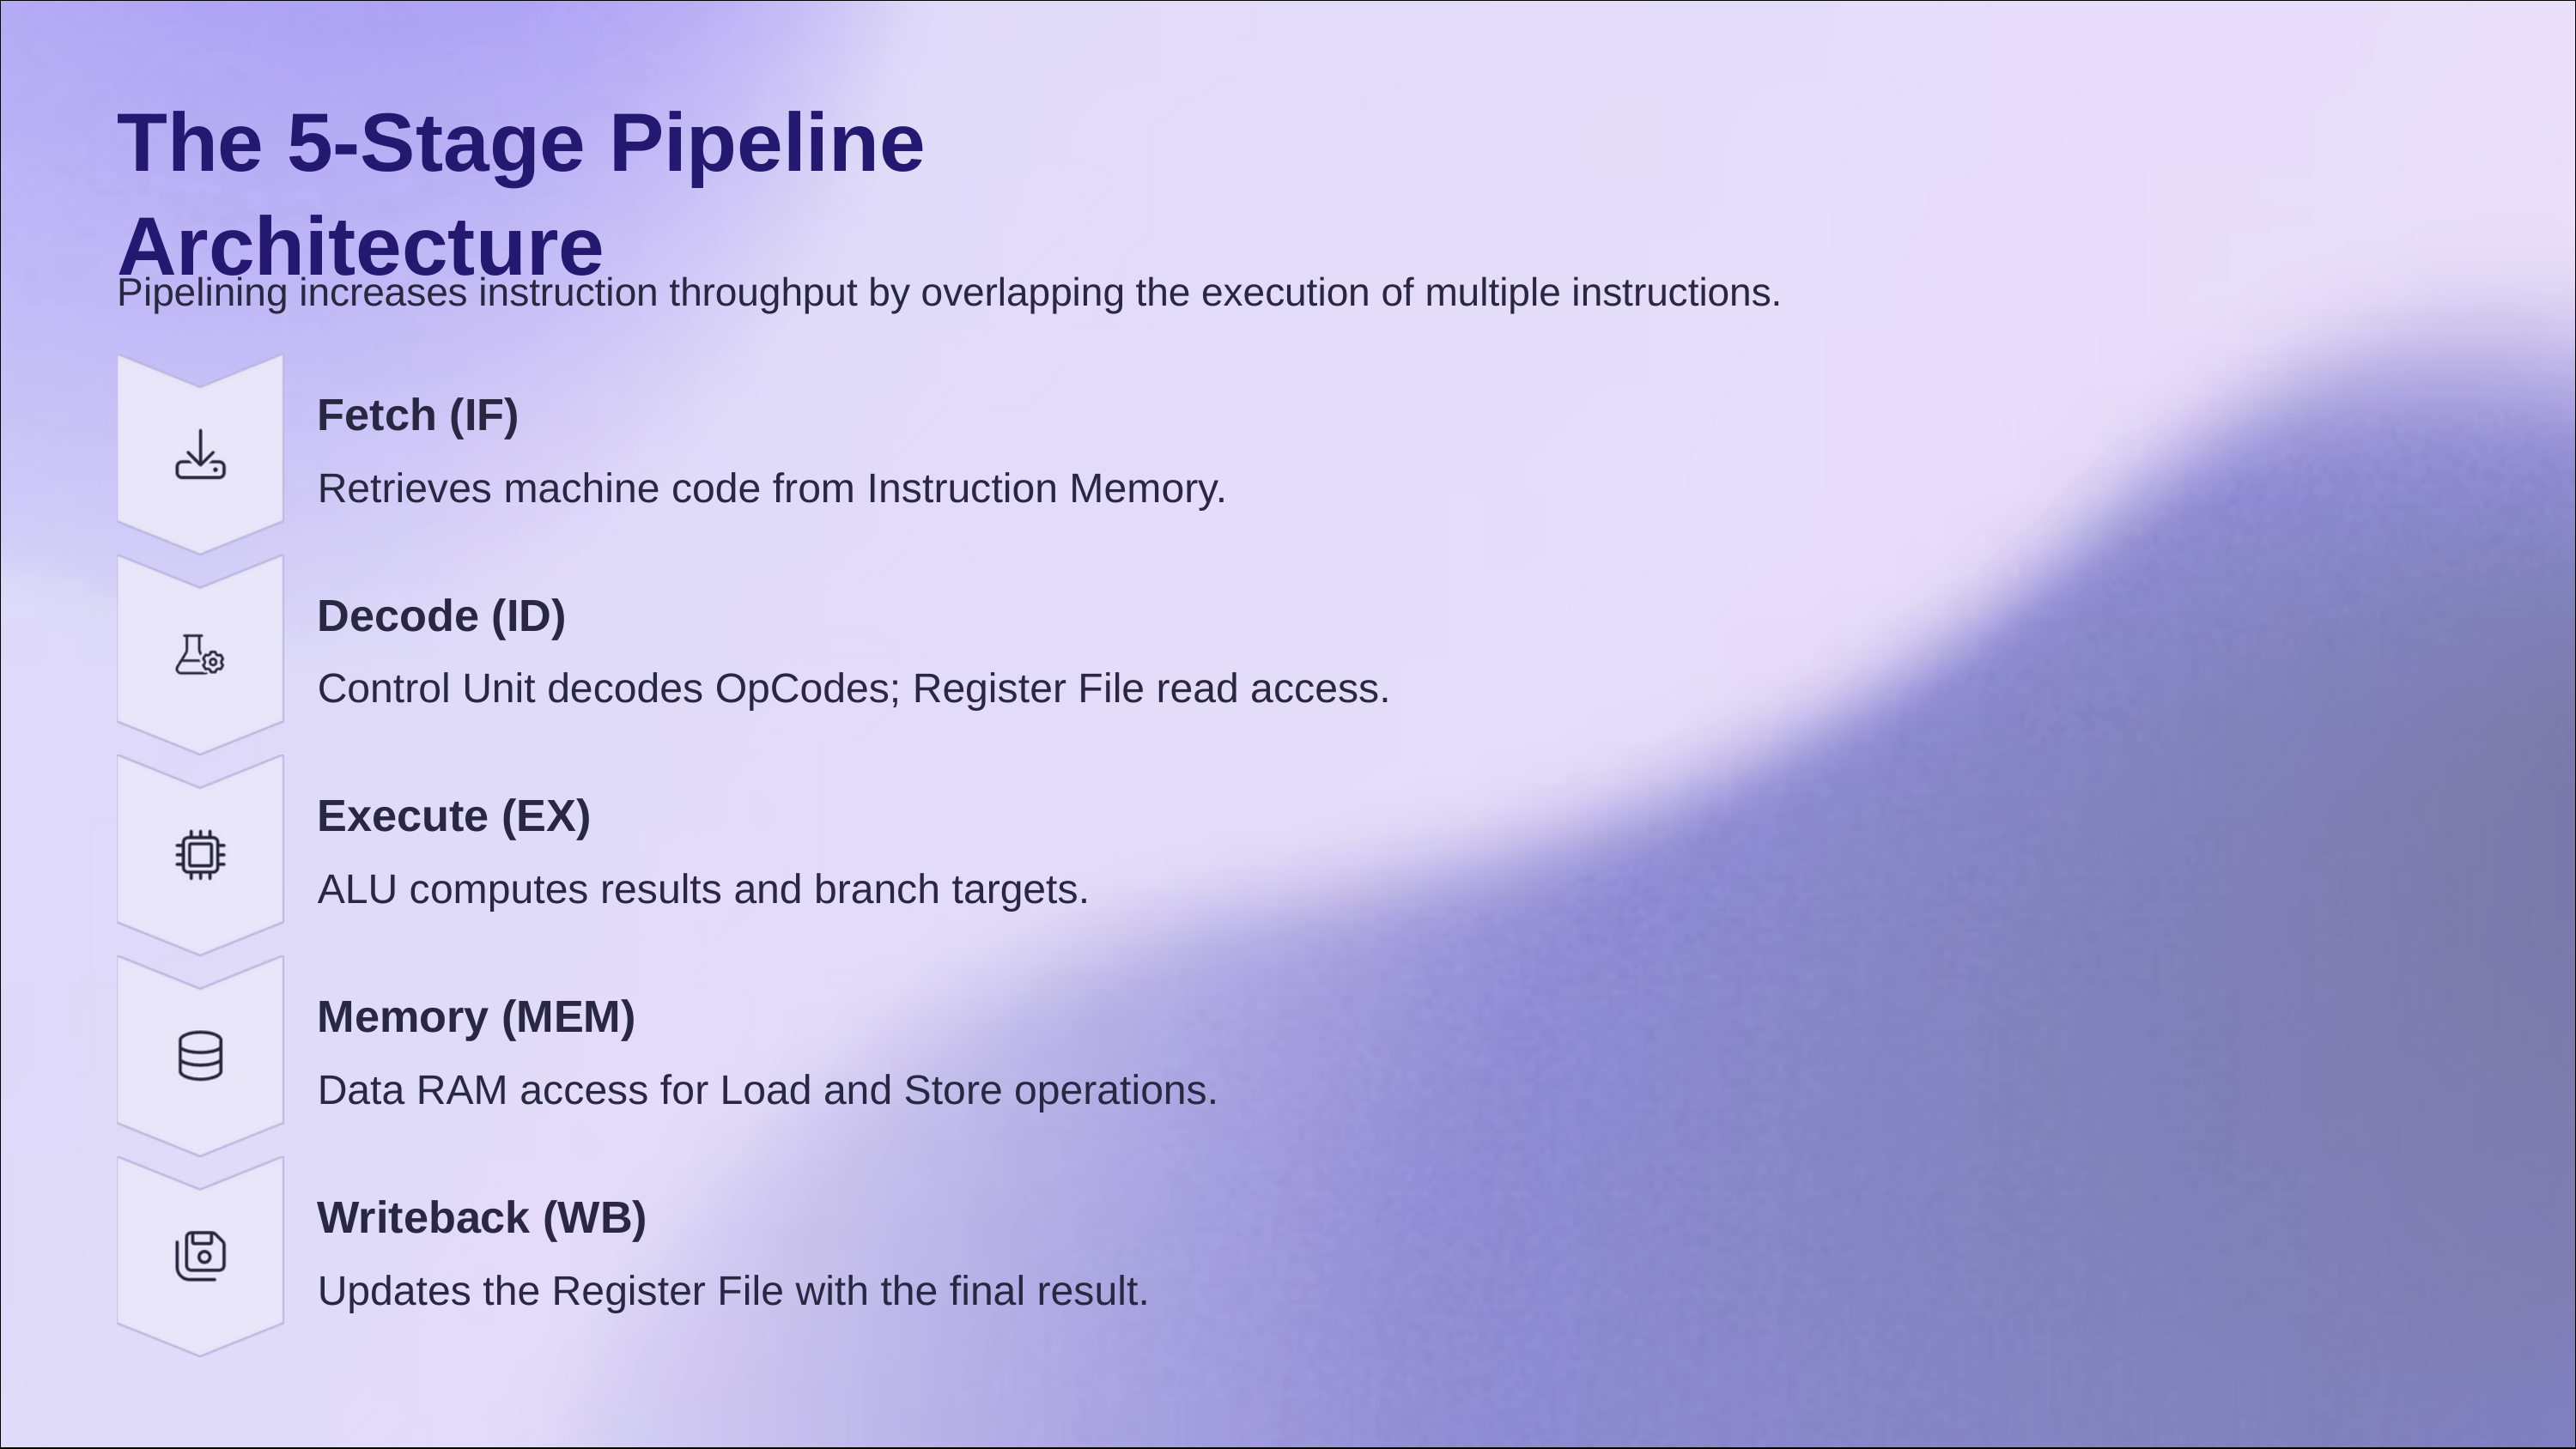

The 5-Stage Pipeline Architecture
Pipelining increases instruction throughput by overlapping the execution of multiple instructions.

Fetch (IF)
Retrieves machine code from Instruction Memory.

Decode (ID)
Control Unit decodes OpCodes; Register File read access.

Execute (EX)
ALU computes results and branch targets.

Memory (MEM)
Data RAM access for Load and Store operations.

Writeback (WB)
Updates the Register File with the final result.